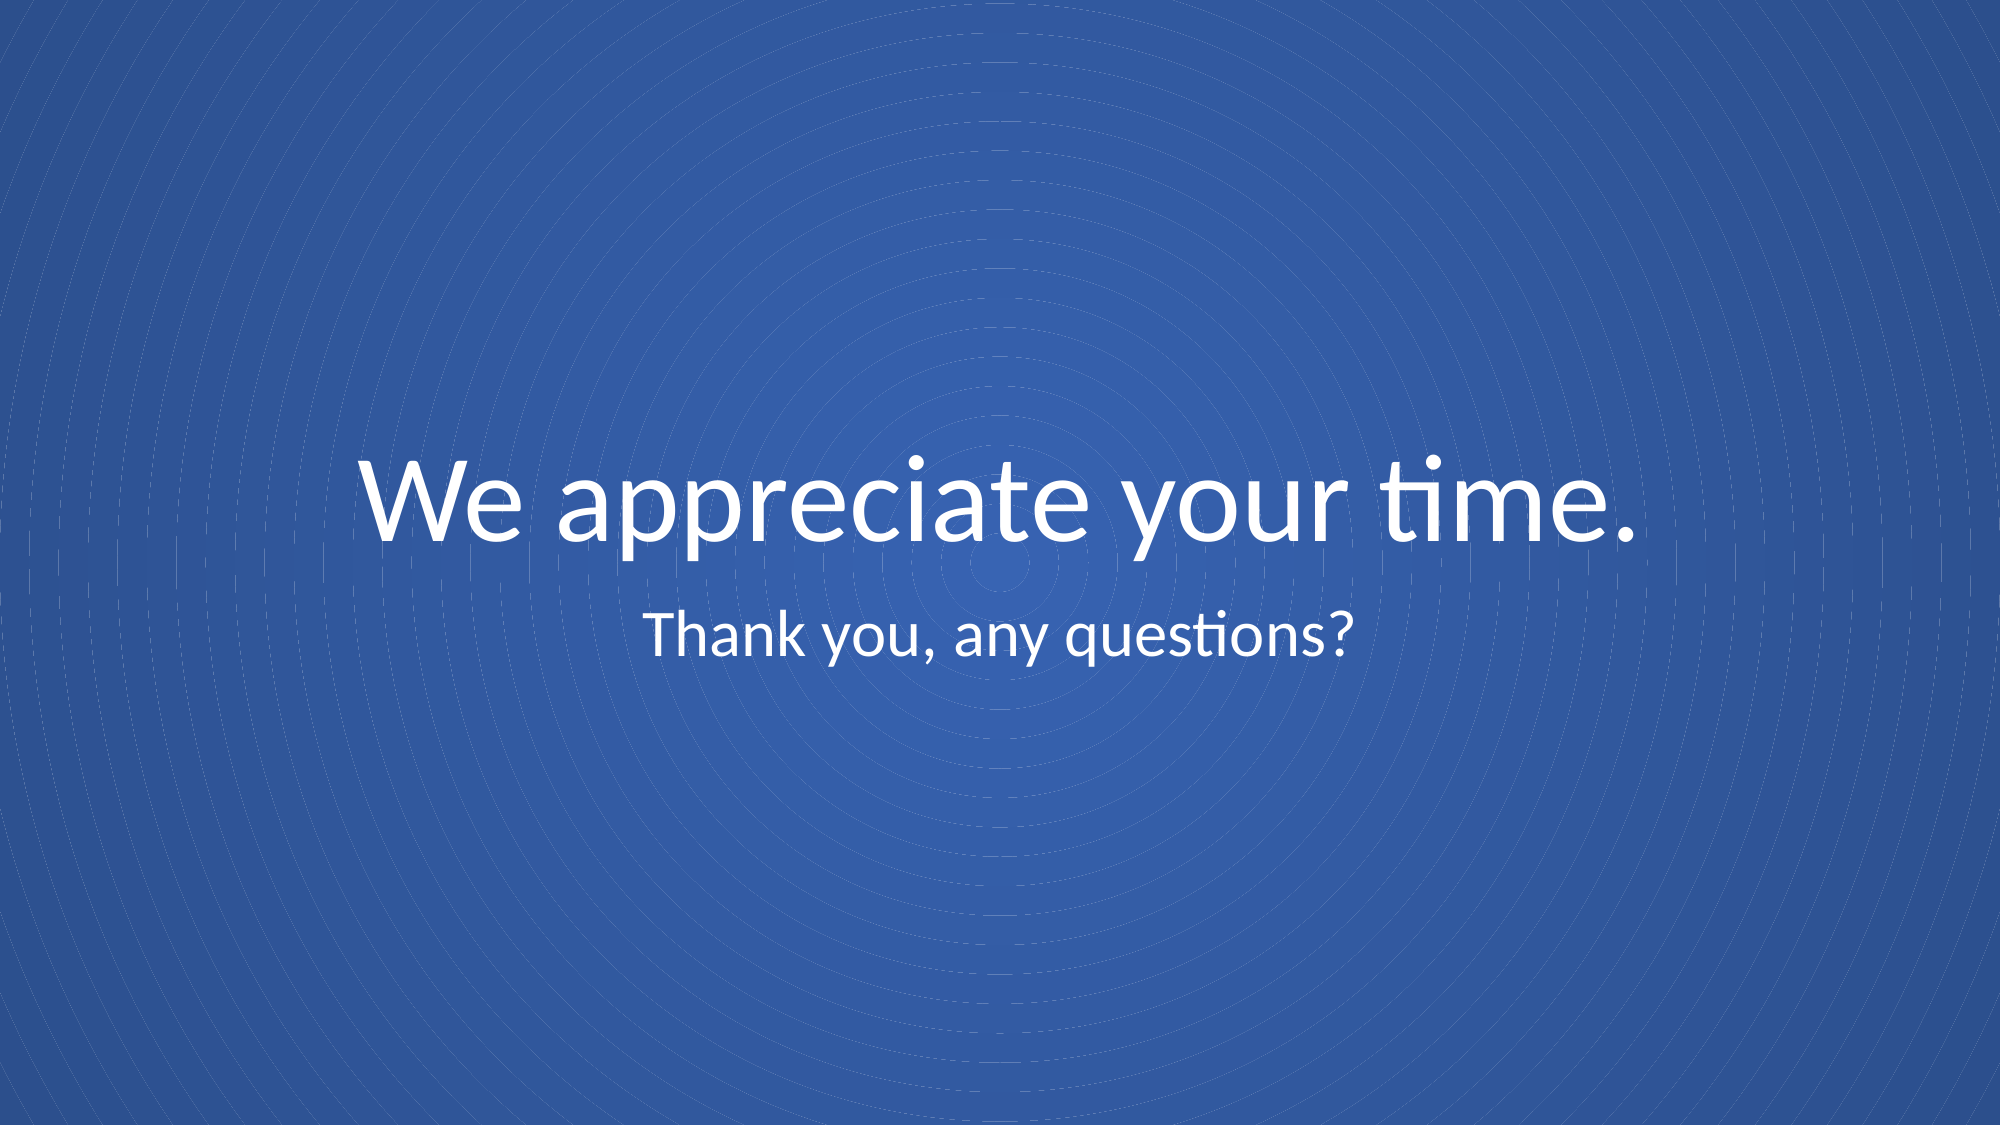

# We appreciate your time.
Thank you, any questions?